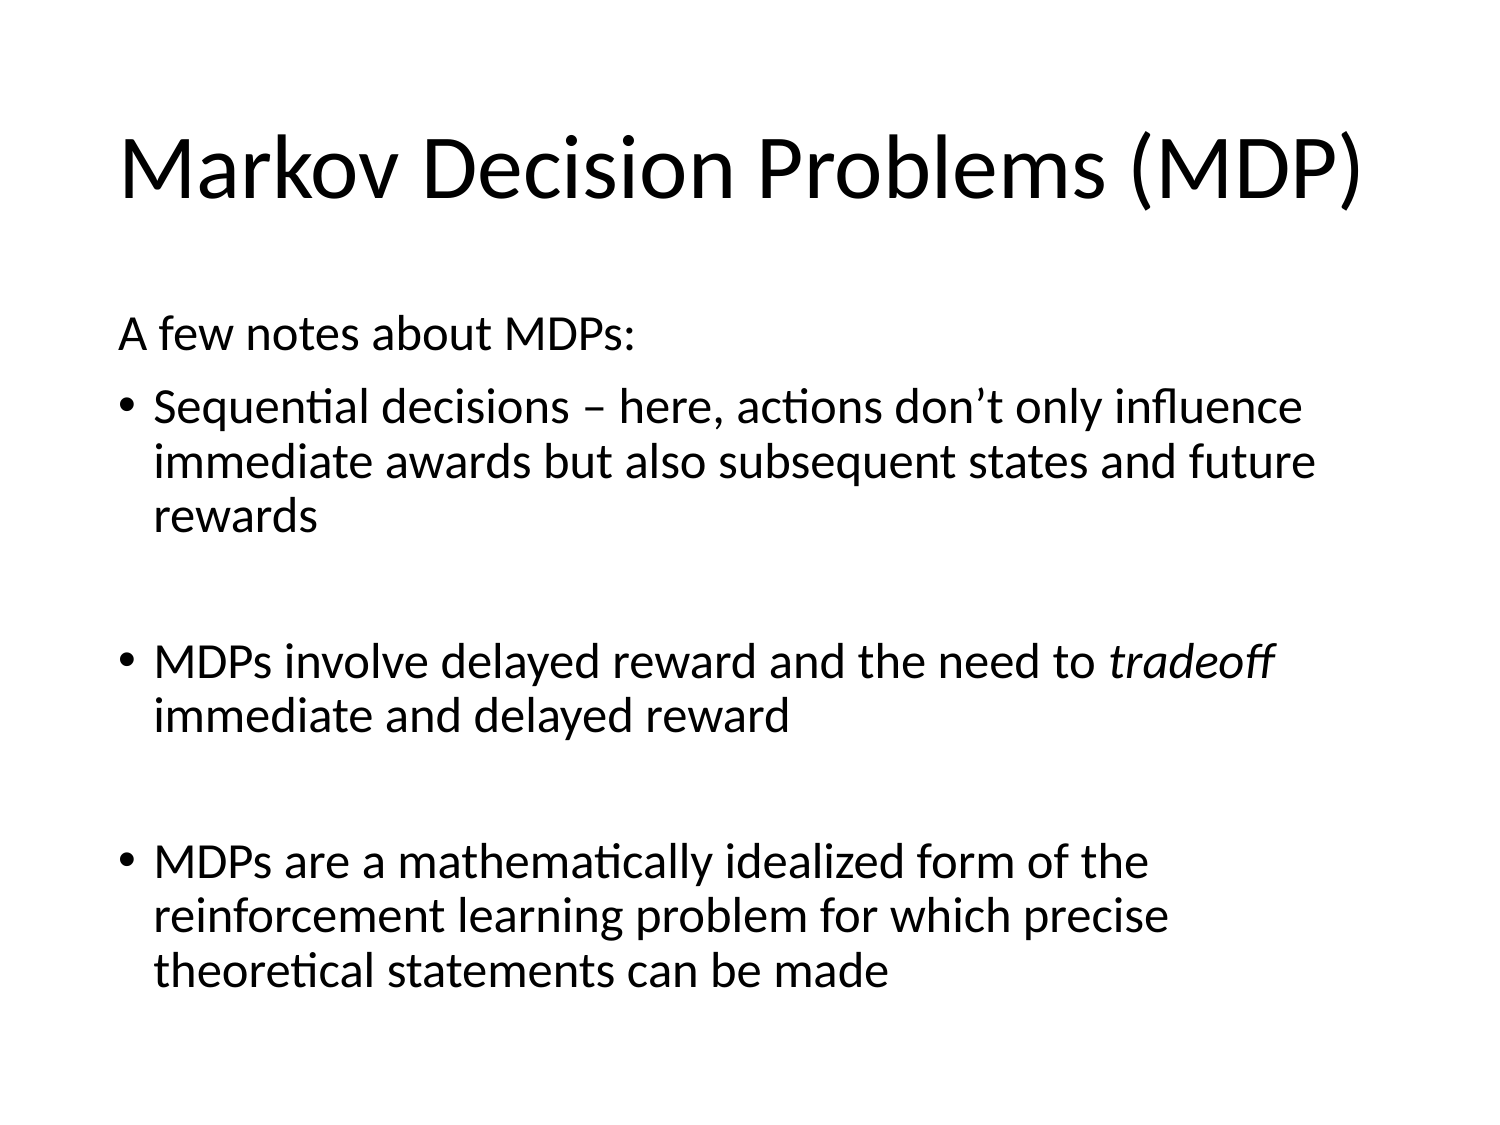

# Markov Decision Problems (MDP)
A few notes about MDPs:
Sequential decisions – here, actions don’t only influence immediate awards but also subsequent states and future rewards

MDPs involve delayed reward and the need to tradeoff immediate and delayed reward

MDPs are a mathematically idealized form of the reinforcement learning problem for which precise theoretical statements can be made